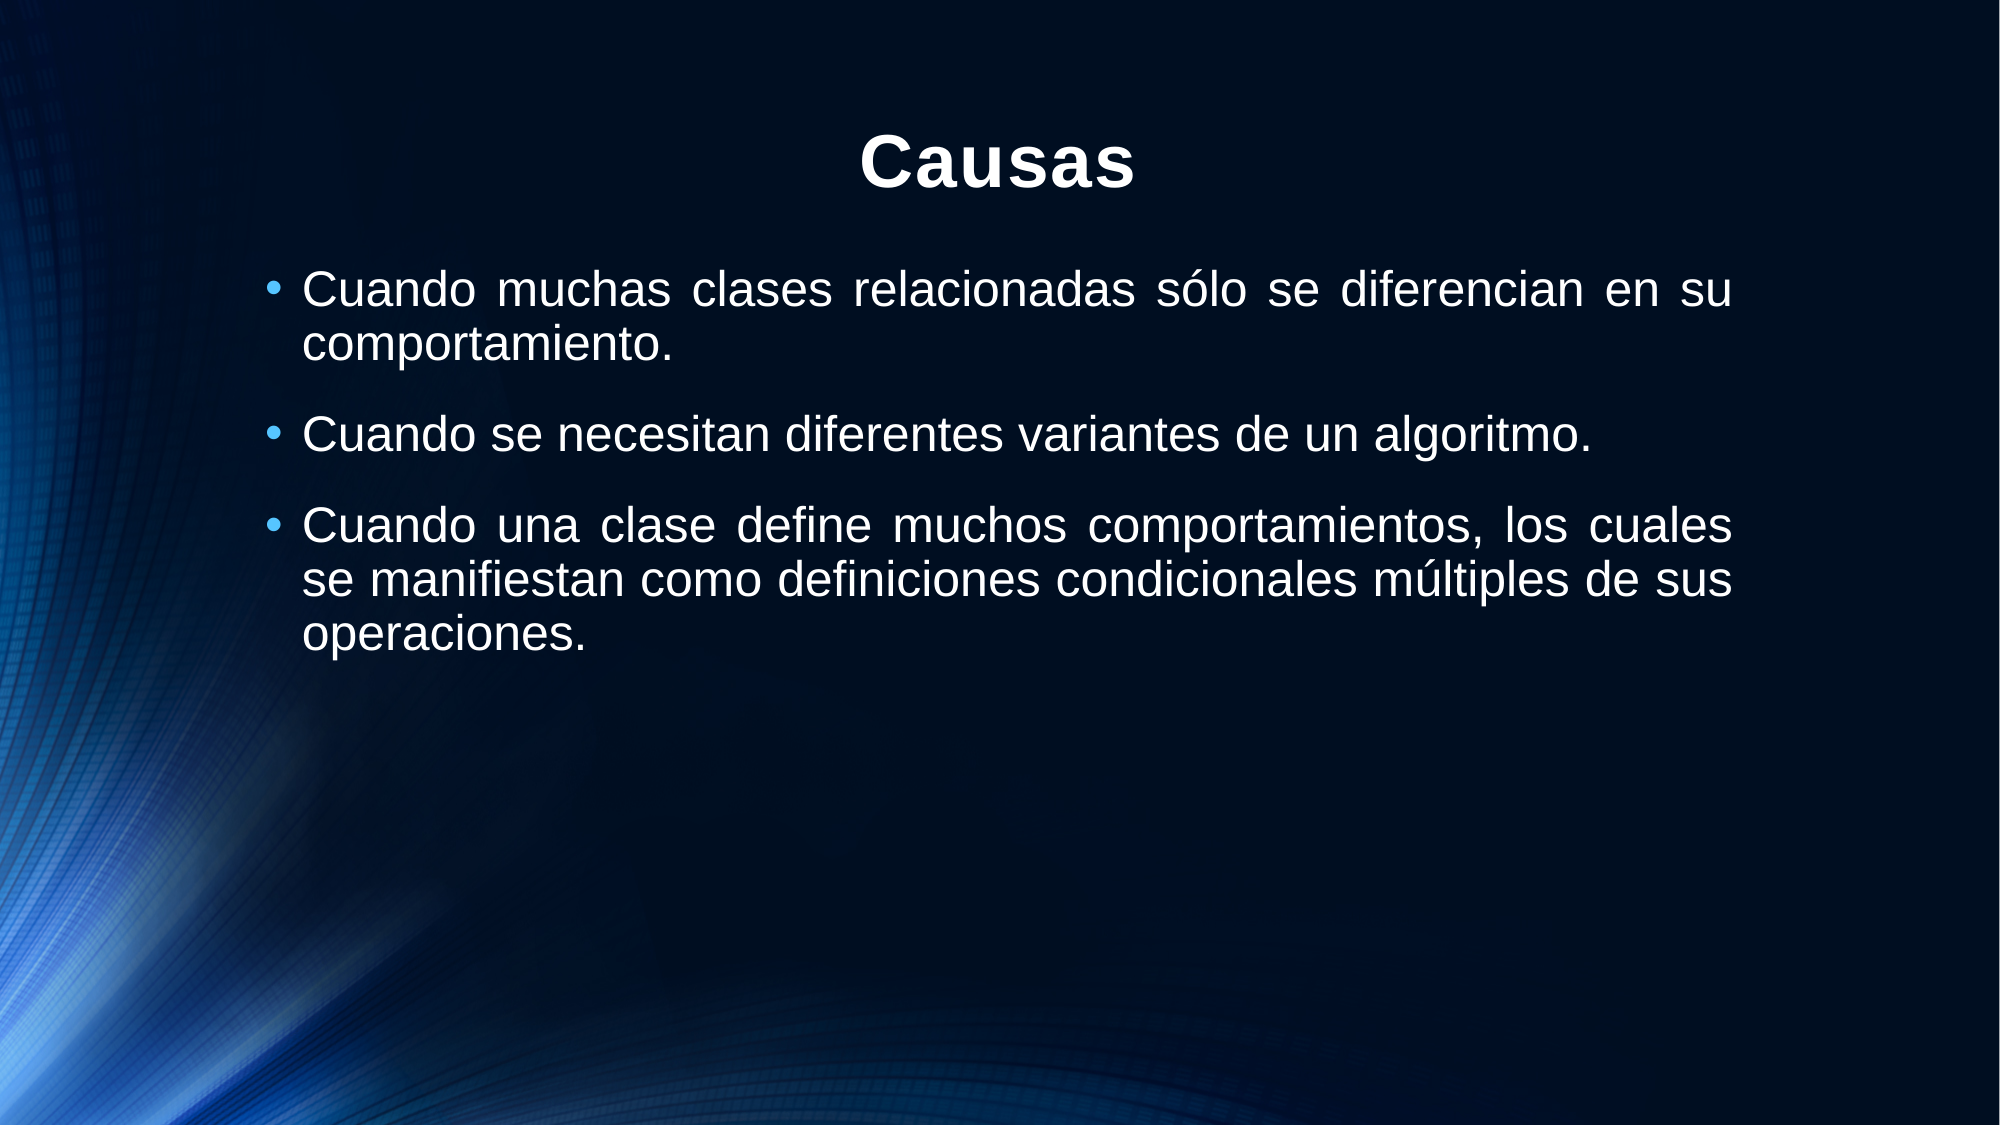

# Causas
Cuando muchas clases relacionadas sólo se diferencian en su comportamiento.
Cuando se necesitan diferentes variantes de un algoritmo.
Cuando una clase define muchos comportamientos, los cuales se manifiestan como definiciones condicionales múltiples de sus operaciones.